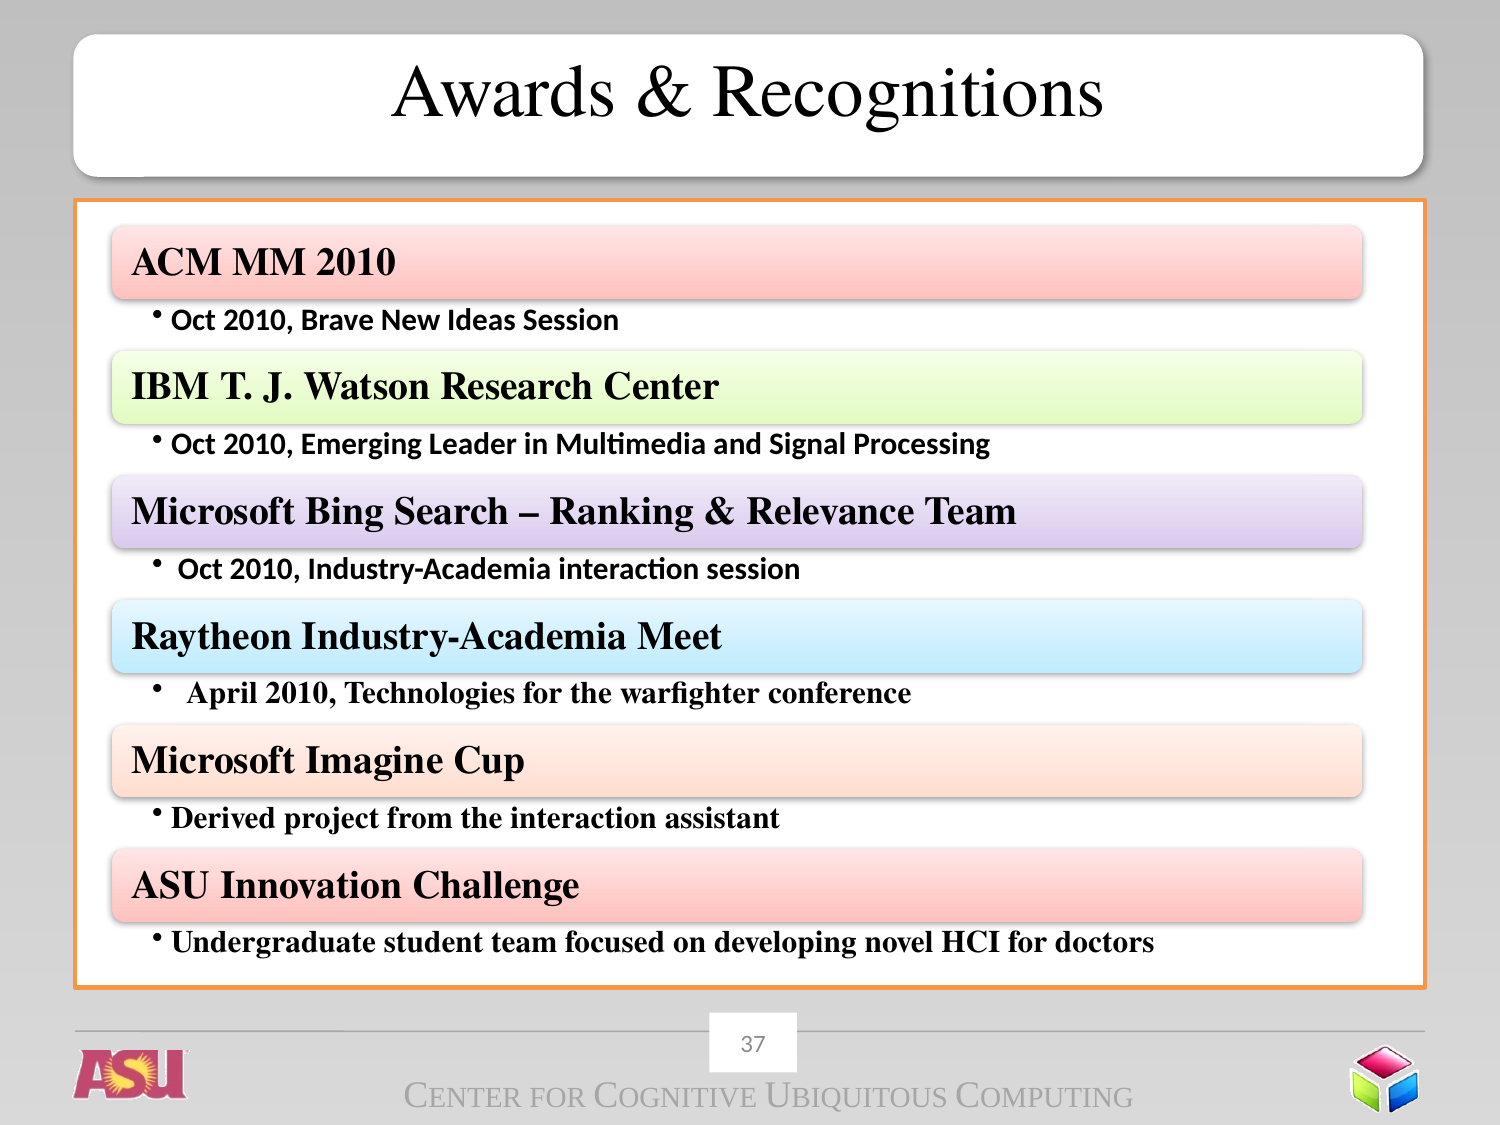

# Awards & Recognitions

ACM MM 2010
Oct 2010, Brave New Ideas Session
IBM T. J. Watson Research Center
Oct 2010, Emerging Leader in Multimedia and Signal Processing
Microsoft Bing Search – Ranking & Relevance Team
 Oct 2010, Industry-Academia interaction session
Raytheon Industry-Academia Meet
  April 2010, Technologies for the warfighter conference
Microsoft Imagine Cup
Derived project from the interaction assistant
ASU Innovation Challenge
Undergraduate student team focused on developing novel HCI for doctors
37